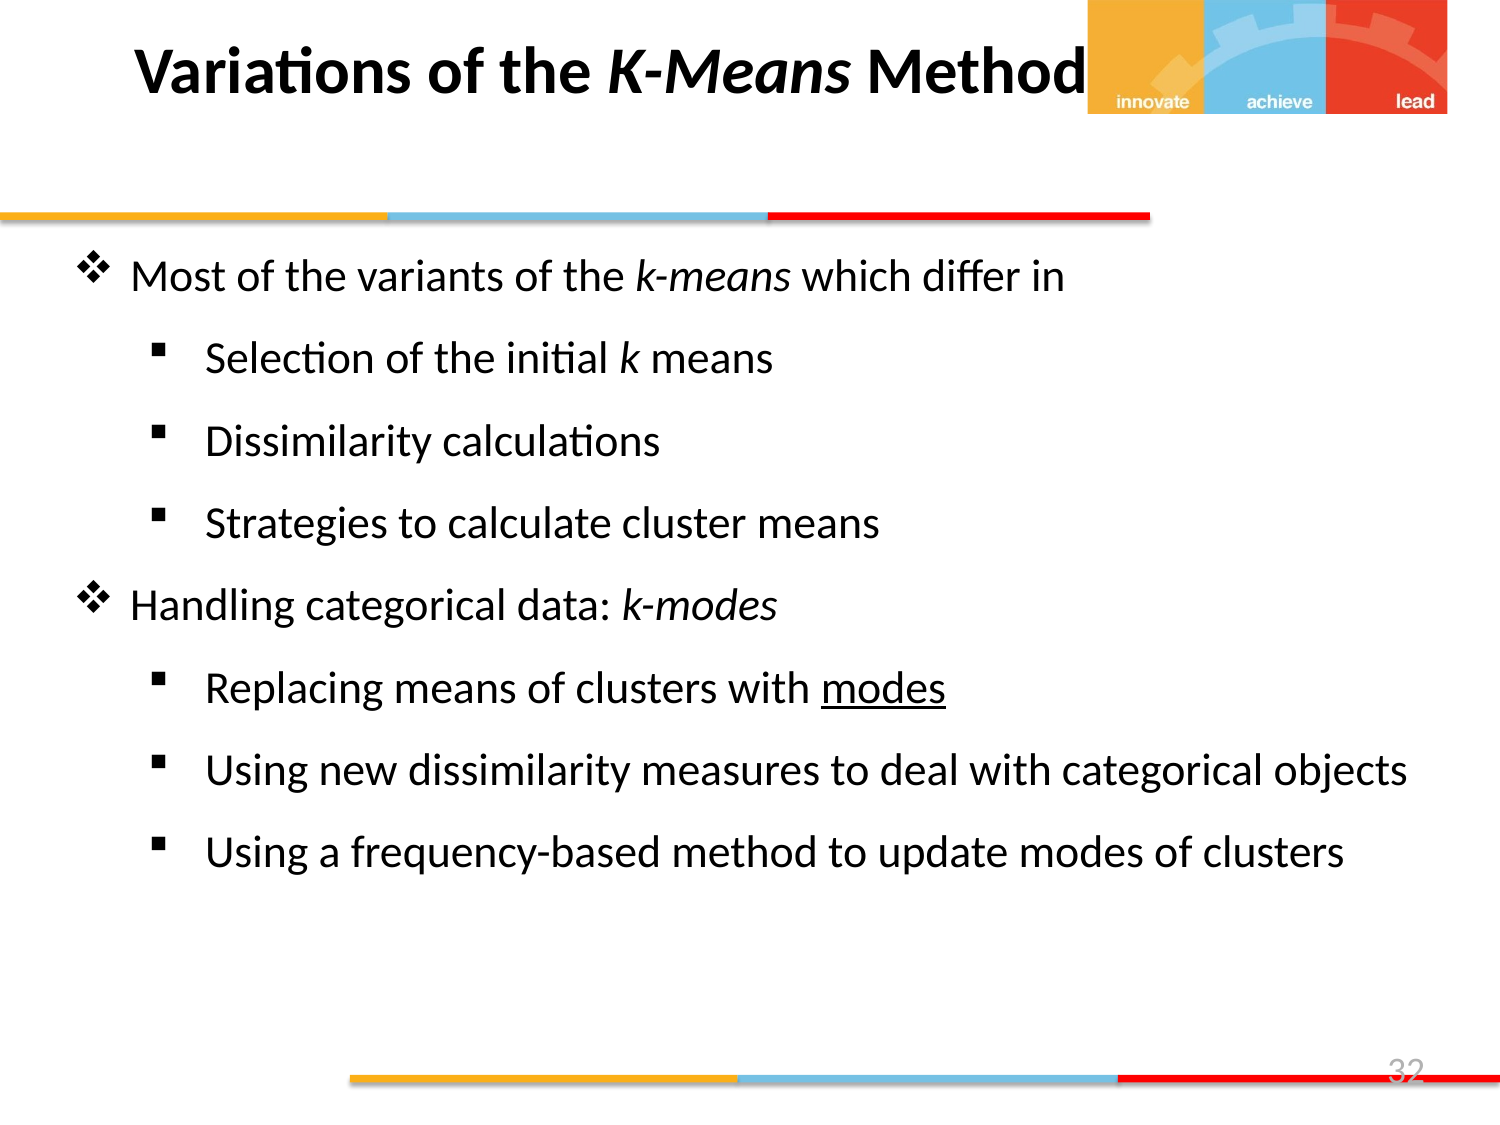

# Variations of the K-Means Method

Most of the variants of the k-means which differ in
Selection of the initial k means
Dissimilarity calculations
Strategies to calculate cluster means
Handling categorical data: k-modes
Replacing means of clusters with modes
Using new dissimilarity measures to deal with categorical objects
Using a frequency-based method to update modes of clusters
32